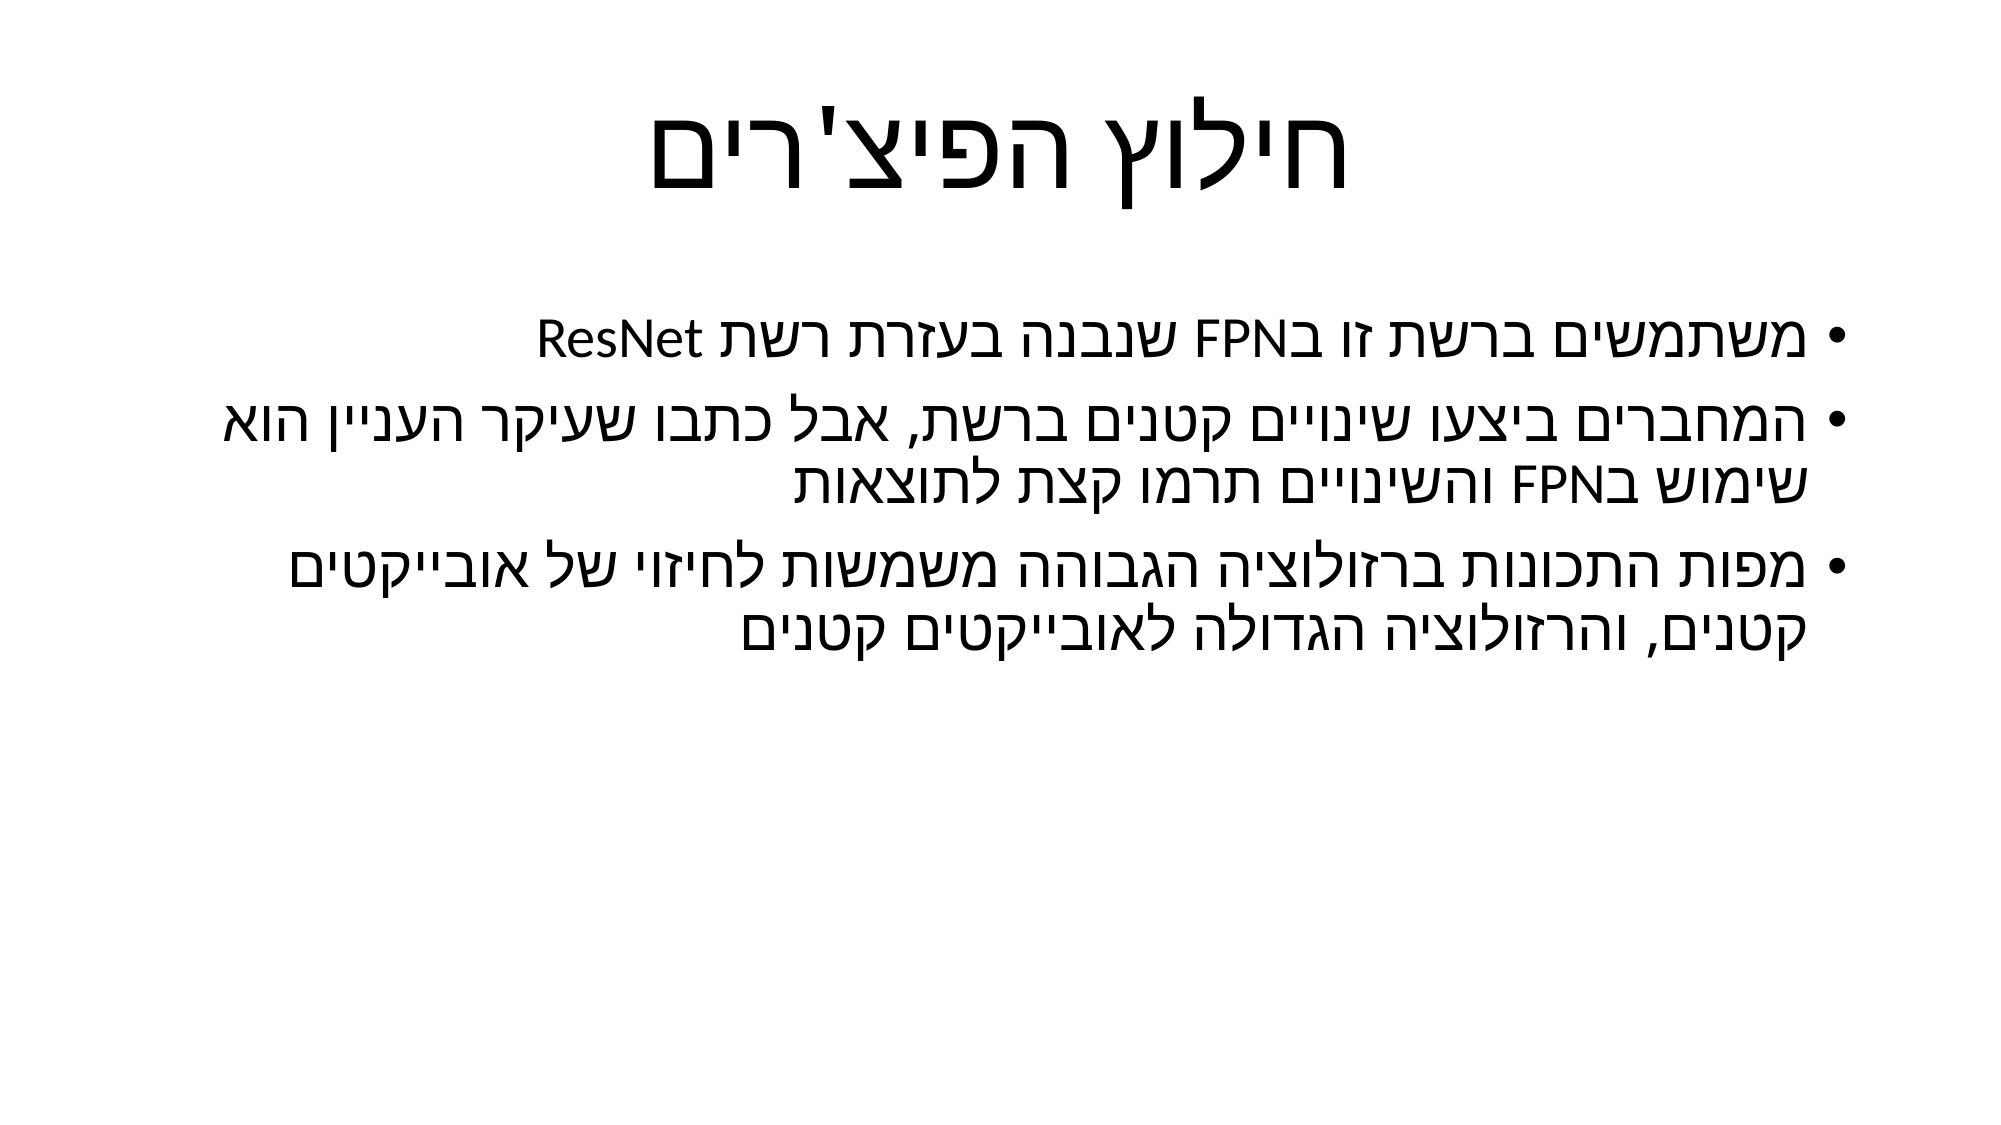

חילוץ הפיצ'רים
משתמשים ברשת זו בFPN שנבנה בעזרת רשת ResNet
המחברים ביצעו שינויים קטנים ברשת, אבל כתבו שעיקר העניין הוא שימוש בFPN והשינויים תרמו קצת לתוצאות
מפות התכונות ברזולוציה הגבוהה משמשות לחיזוי של אובייקטים קטנים, והרזולוציה הגדולה לאובייקטים קטנים